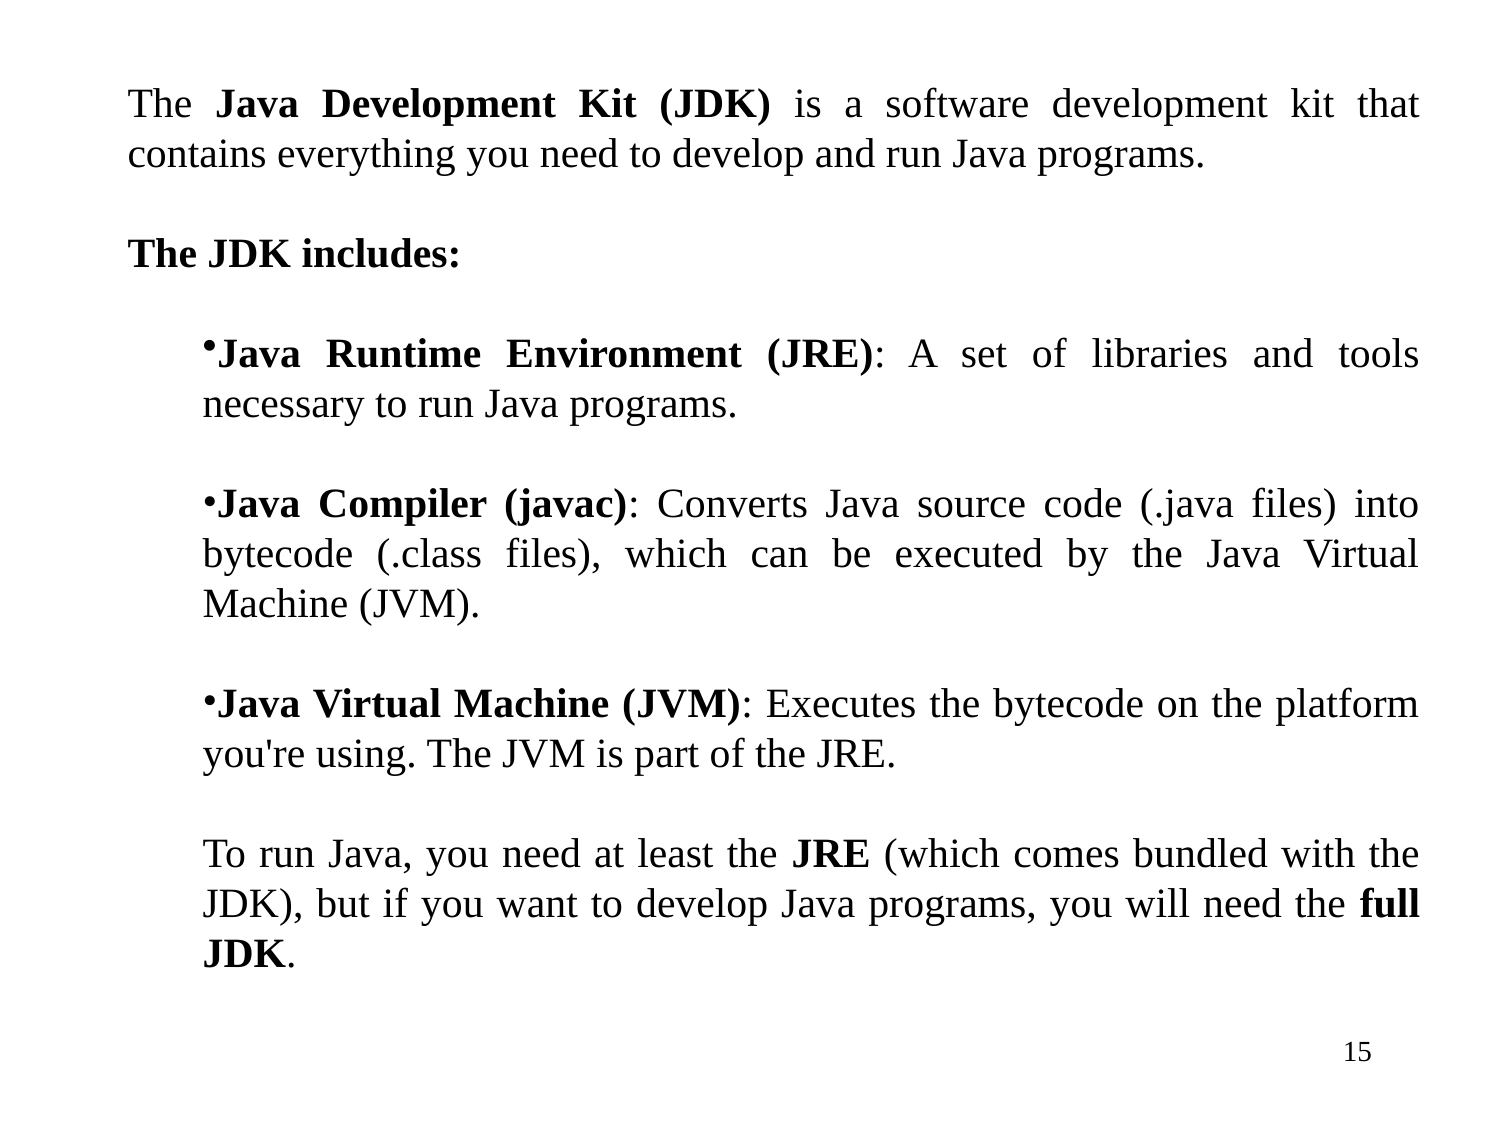

The Java Development Kit (JDK) is a software development kit that contains everything you need to develop and run Java programs.

The JDK includes:

Java Runtime Environment (JRE): A set of libraries and tools necessary to run Java programs.

Java Compiler (javac): Converts Java source code (.java files) into bytecode (.class files), which can be executed by the Java Virtual Machine (JVM).

Java Virtual Machine (JVM): Executes the bytecode on the platform you're using. The JVM is part of the JRE.

To run Java, you need at least the JRE (which comes bundled with the JDK), but if you want to develop Java programs, you will need the full JDK.
15